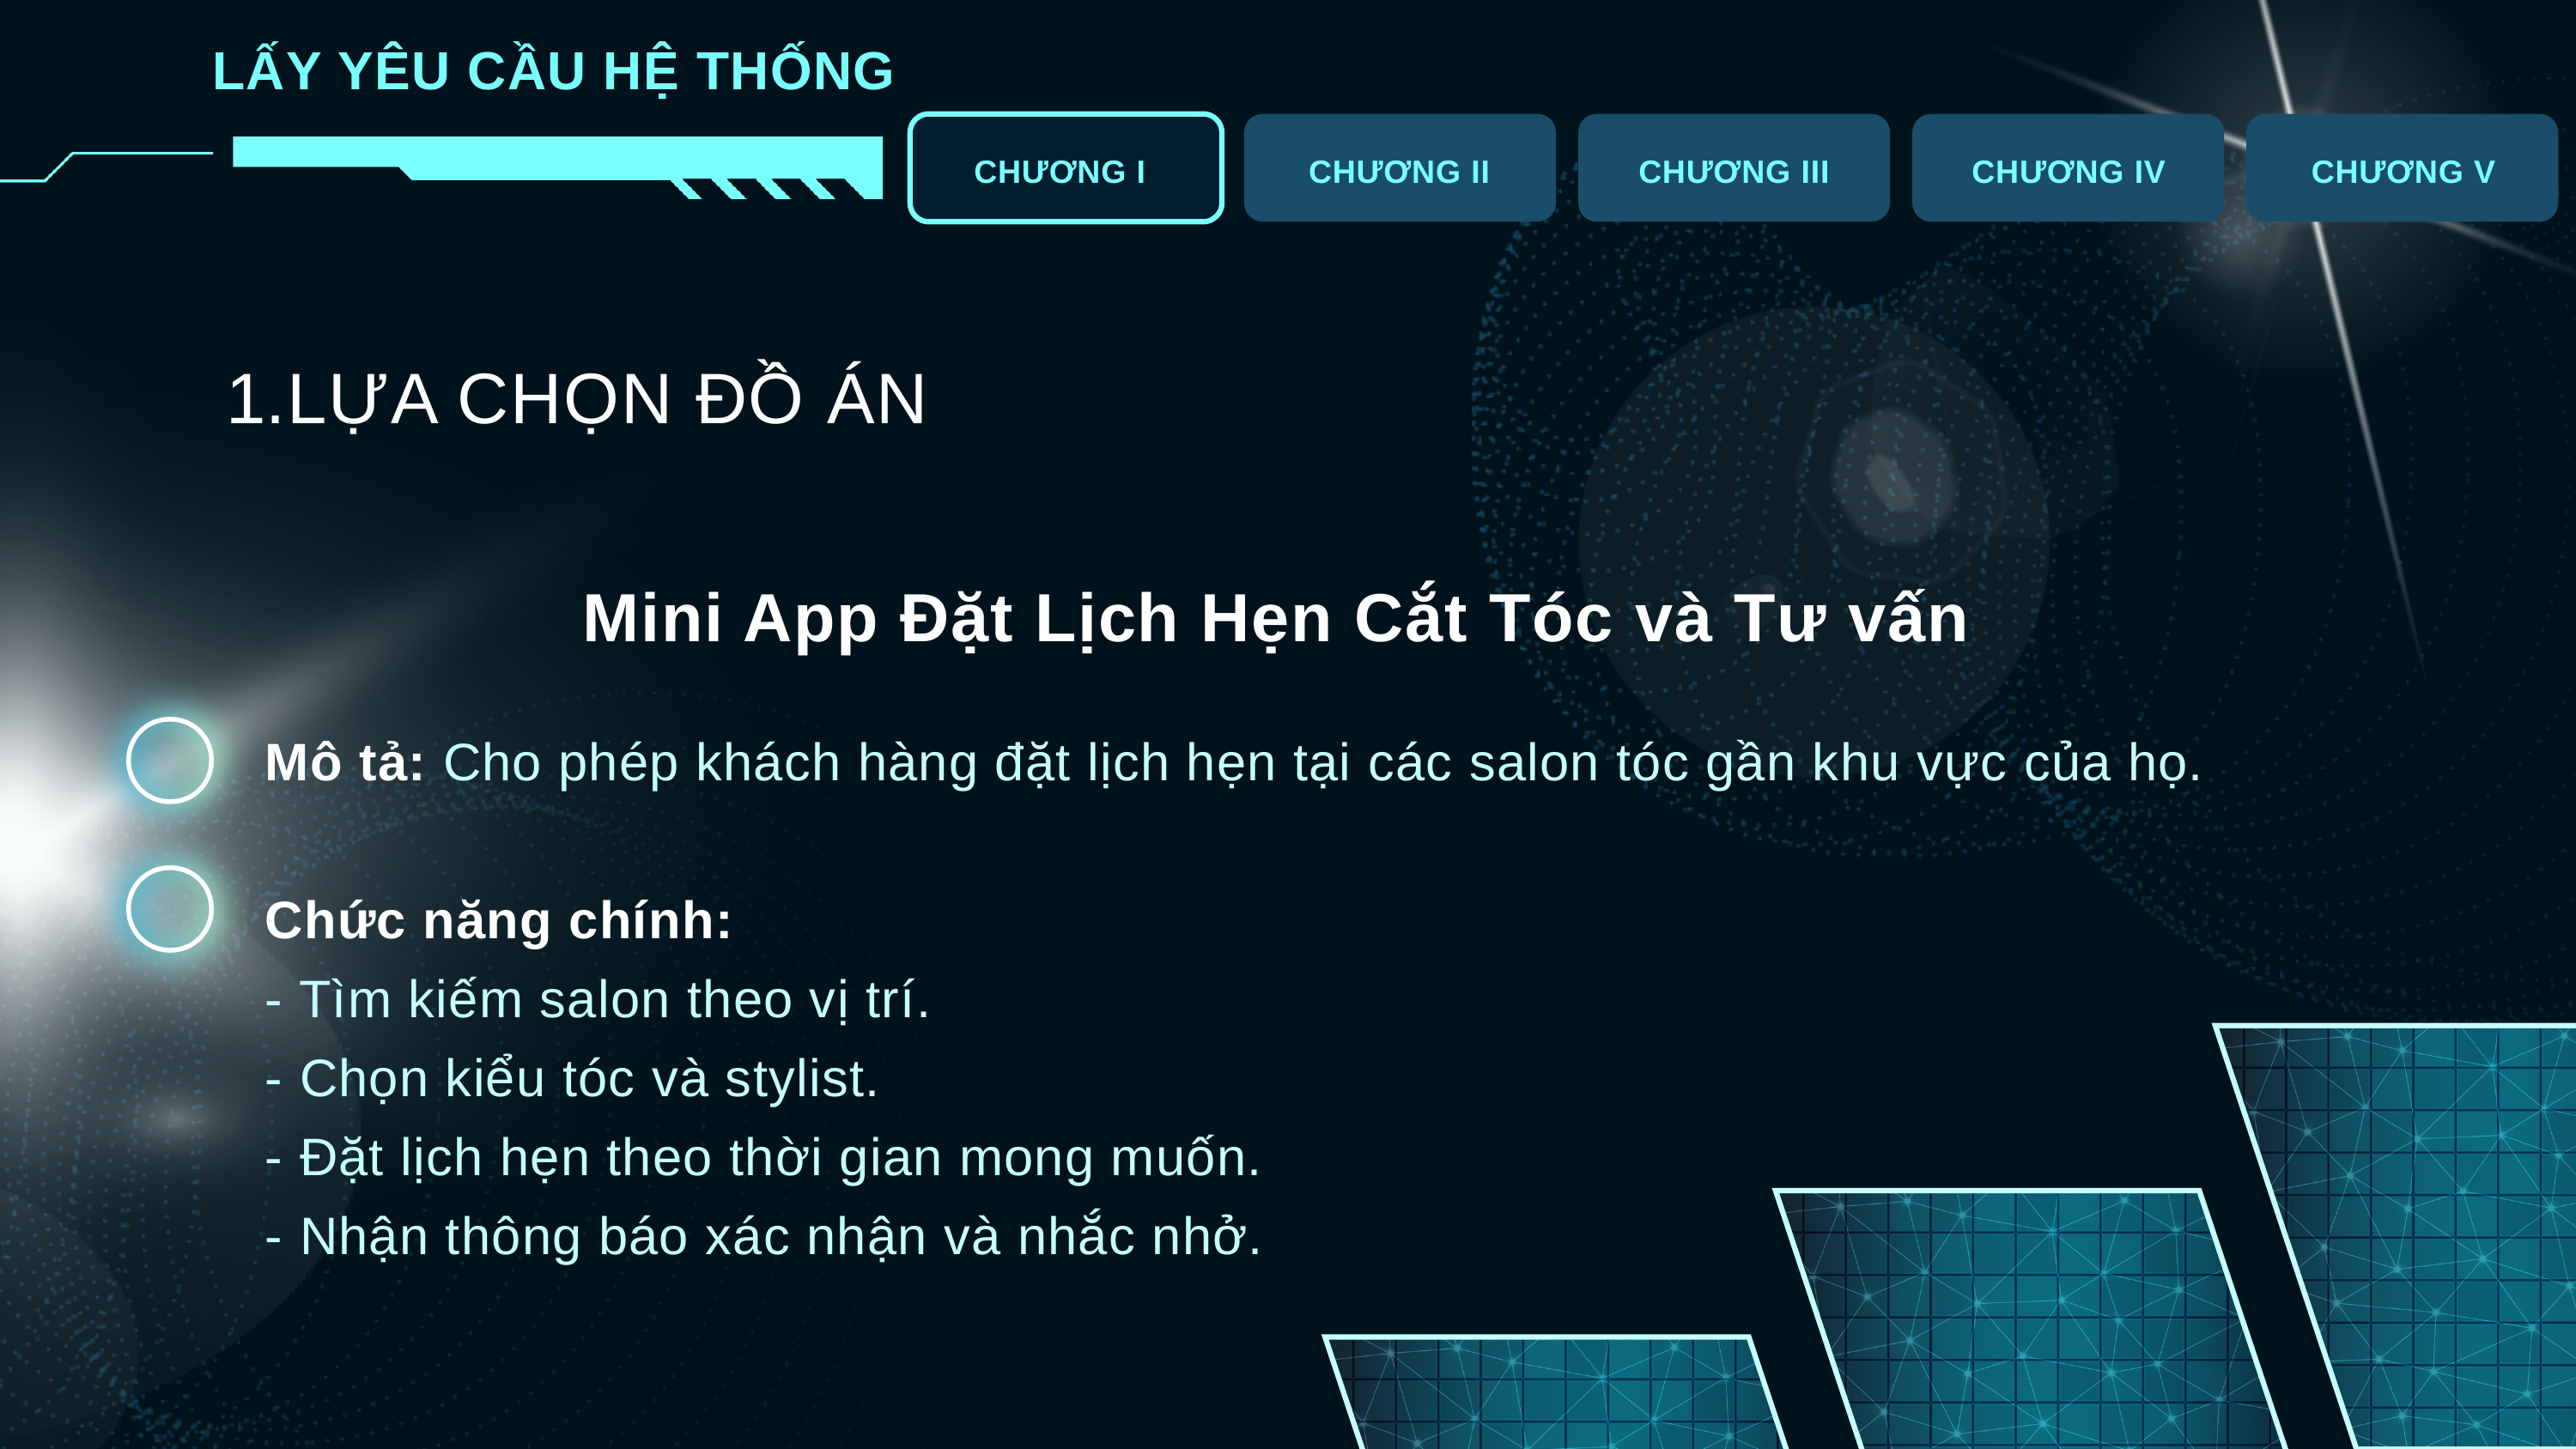

LẤY YÊU CẦU HỆ THỐNG

CHƯƠNG I
CHƯƠNG II
CHƯƠNG III
CHƯƠNG IV
CHƯƠNG V
LỰA CHỌN ĐỒ ÁN
Mini App Đặt Lịch Hẹn Cắt Tóc và Tư vấn

Mô tả: Cho phép khách hàng đặt lịch hẹn tại các salon tóc gần khu vực của họ.

Chức năng chính:
- Tìm kiếm salon theo vị trí.
- Chọn kiểu tóc và stylist.
- Đặt lịch hẹn theo thời gian mong muốn.
- Nhận thông báo xác nhận và nhắc nhở.